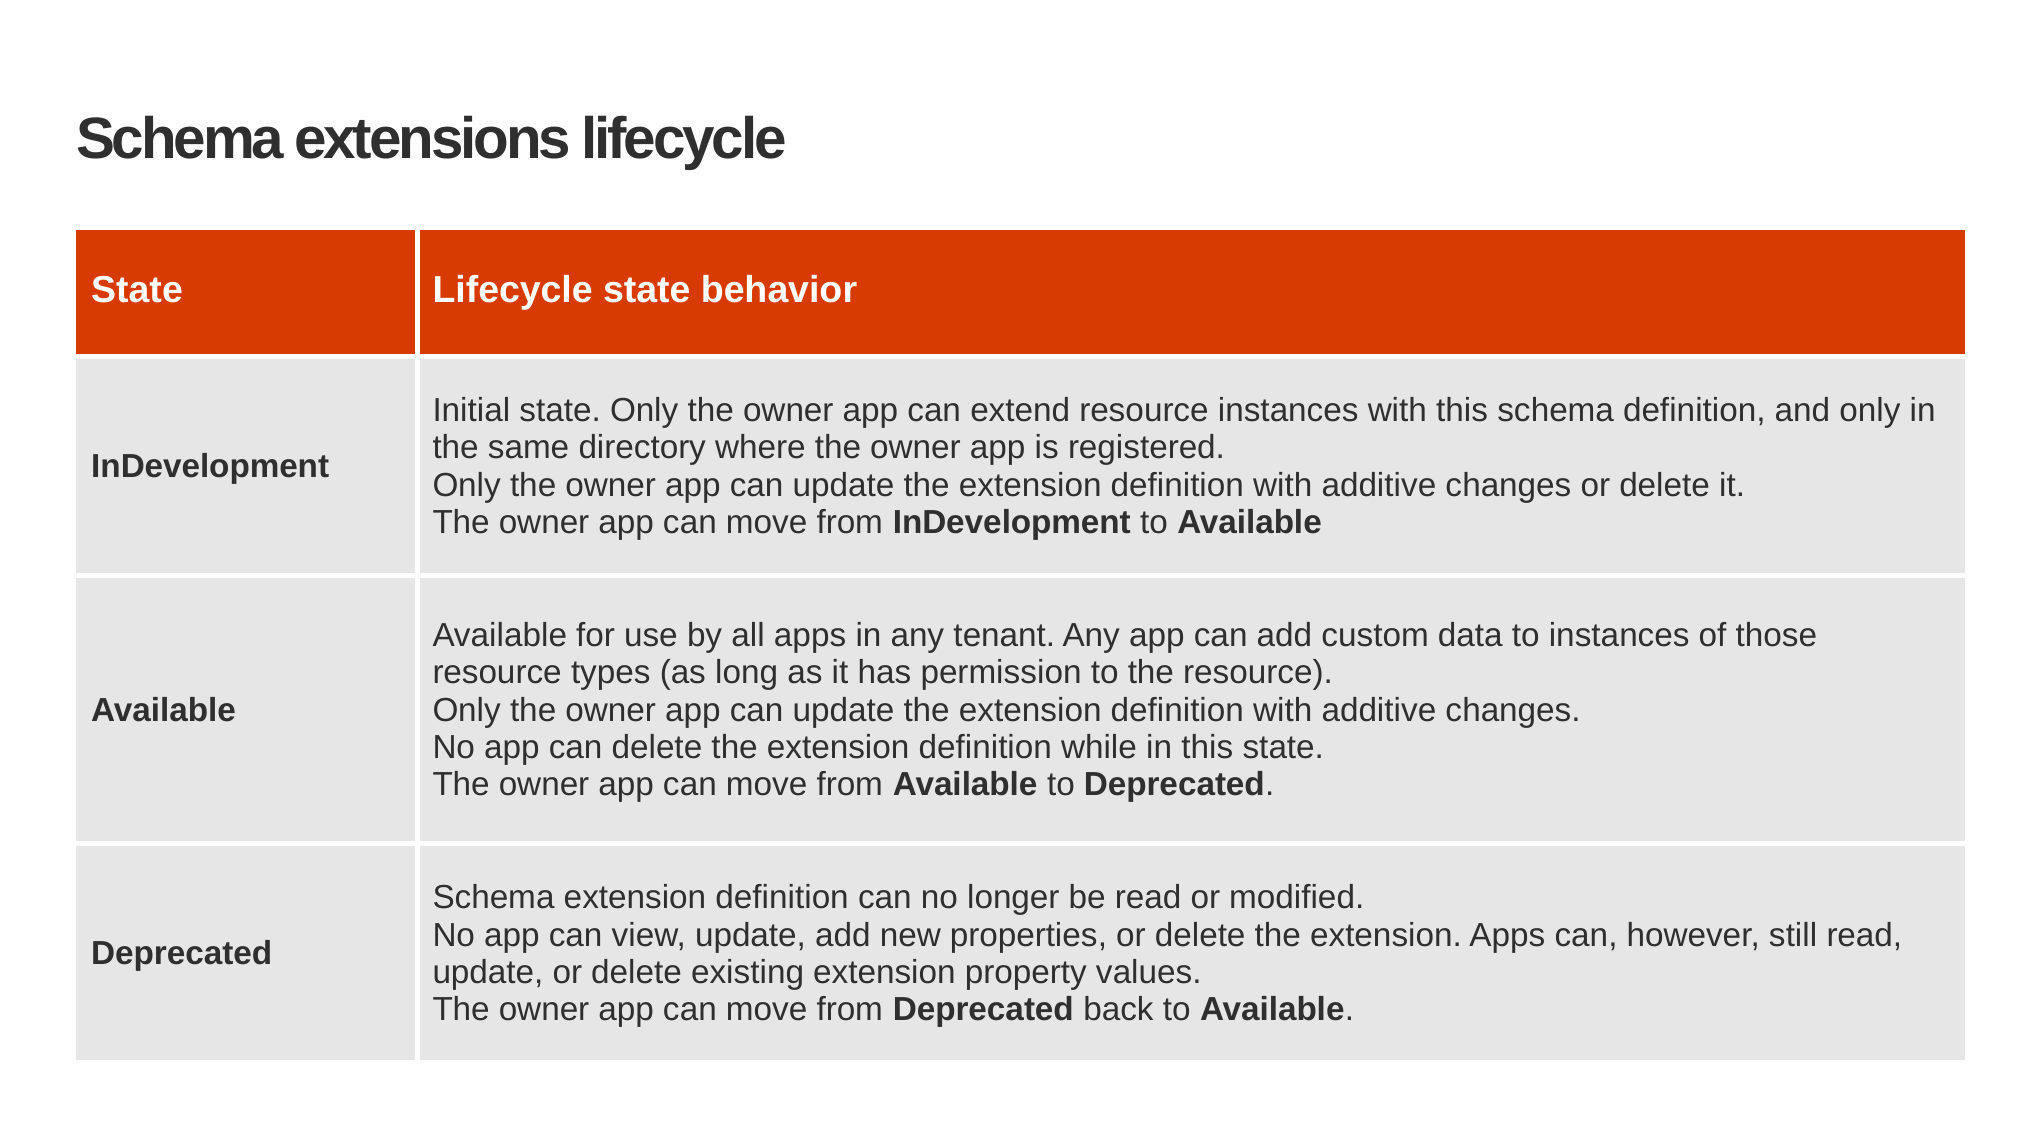

# Schema extensions lifecycle
| State | Lifecycle state behavior |
| --- | --- |
| InDevelopment | Initial state. Only the owner app can extend resource instances with this schema definition, and only in the same directory where the owner app is registered. Only the owner app can update the extension definition with additive changes or delete it. The owner app can move from InDevelopment to Available |
| Available | Available for use by all apps in any tenant. Any app can add custom data to instances of those resource types (as long as it has permission to the resource). Only the owner app can update the extension definition with additive changes. No app can delete the extension definition while in this state. The owner app can move from Available to Deprecated. |
| Deprecated | Schema extension definition can no longer be read or modified. No app can view, update, add new properties, or delete the extension. Apps can, however, still read, update, or delete existing extension property values. The owner app can move from Deprecated back to Available. |